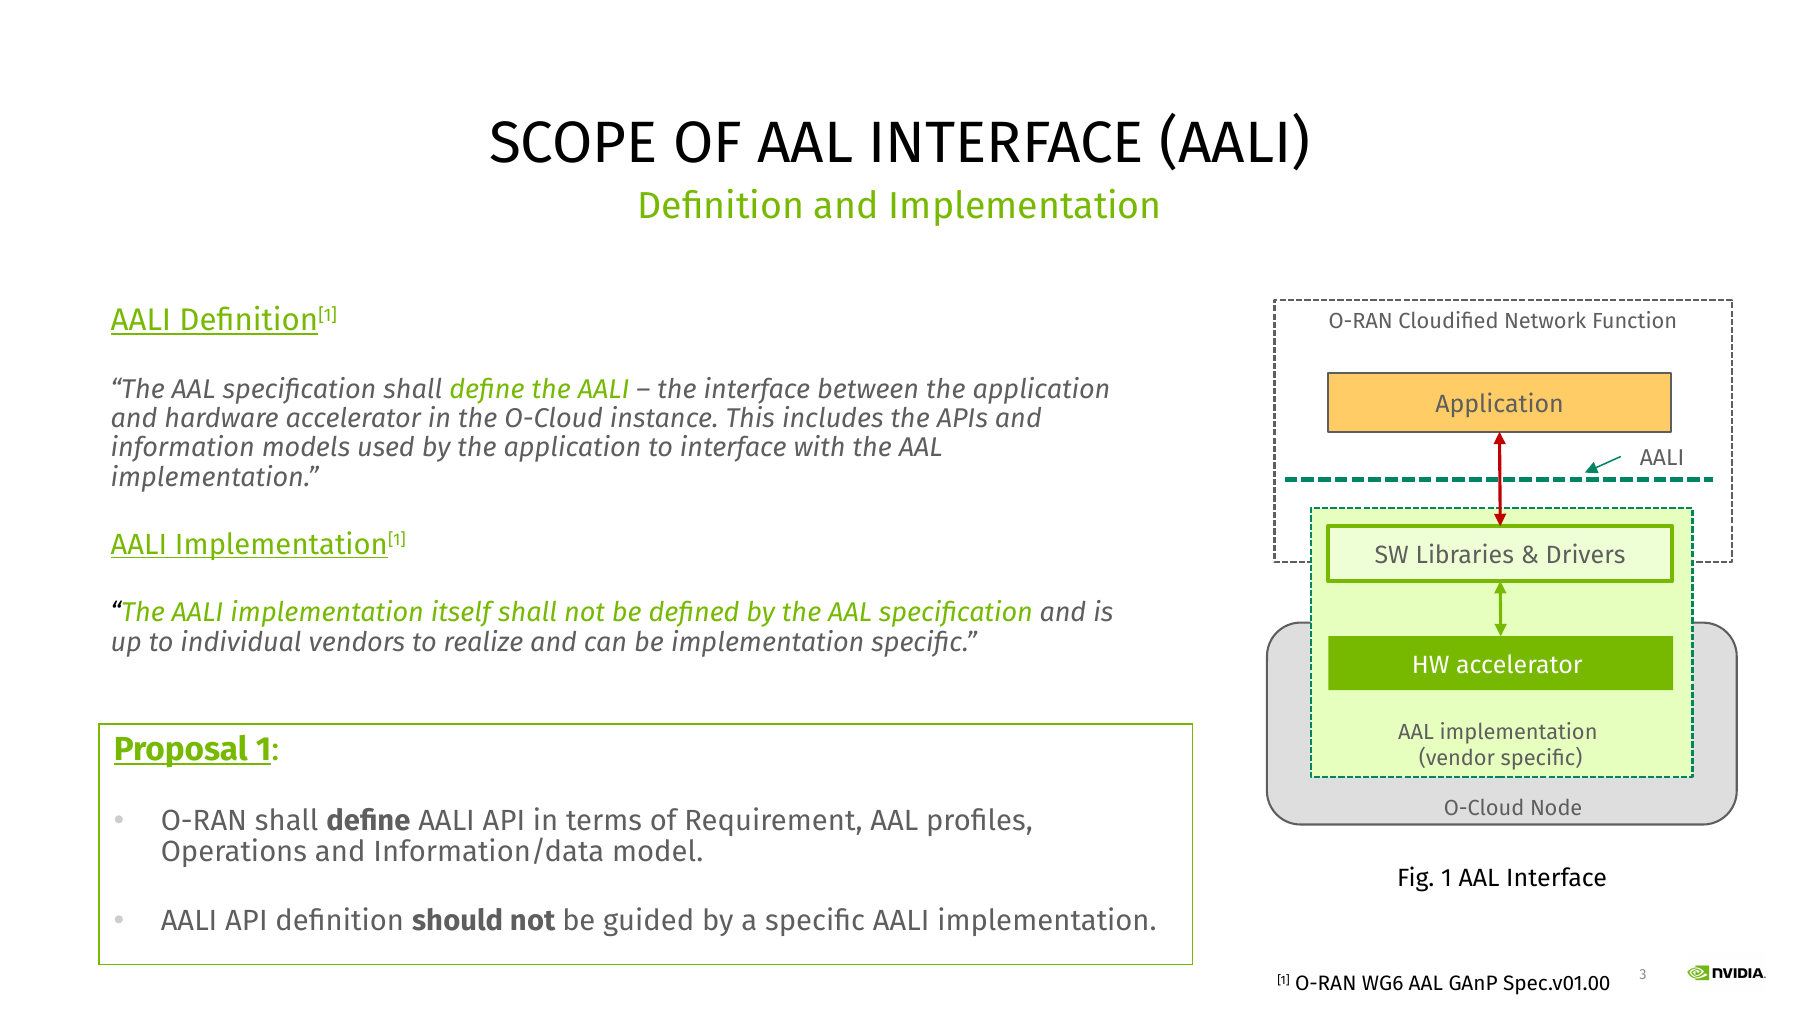

# Scope of AAL Interface (AALI)
Definition and Implementation
AALI Definition[1]
“The AAL specification shall define the AALI – the interface between the application and hardware accelerator in the O-Cloud instance. This includes the APIs and information models used by the application to interface with the AAL implementation.”
AALI Implementation[1]
“The AALI implementation itself shall not be defined by the AAL specification and is up to individual vendors to realize and can be implementation specific.”

O-RAN Cloudified Network Function
Application
AALI

SW Libraries & Drivers

HW accelerator
AAL implementation
(vendor specific)
O-Cloud Node
Proposal 1:
O-RAN shall define AALI API in terms of Requirement, AAL profiles, Operations and Information/data model.
AALI API definition should not be guided by a specific AALI implementation.
Fig. 1 AAL Interface
[1] O-RAN WG6 AAL GAnP Spec.v01.00